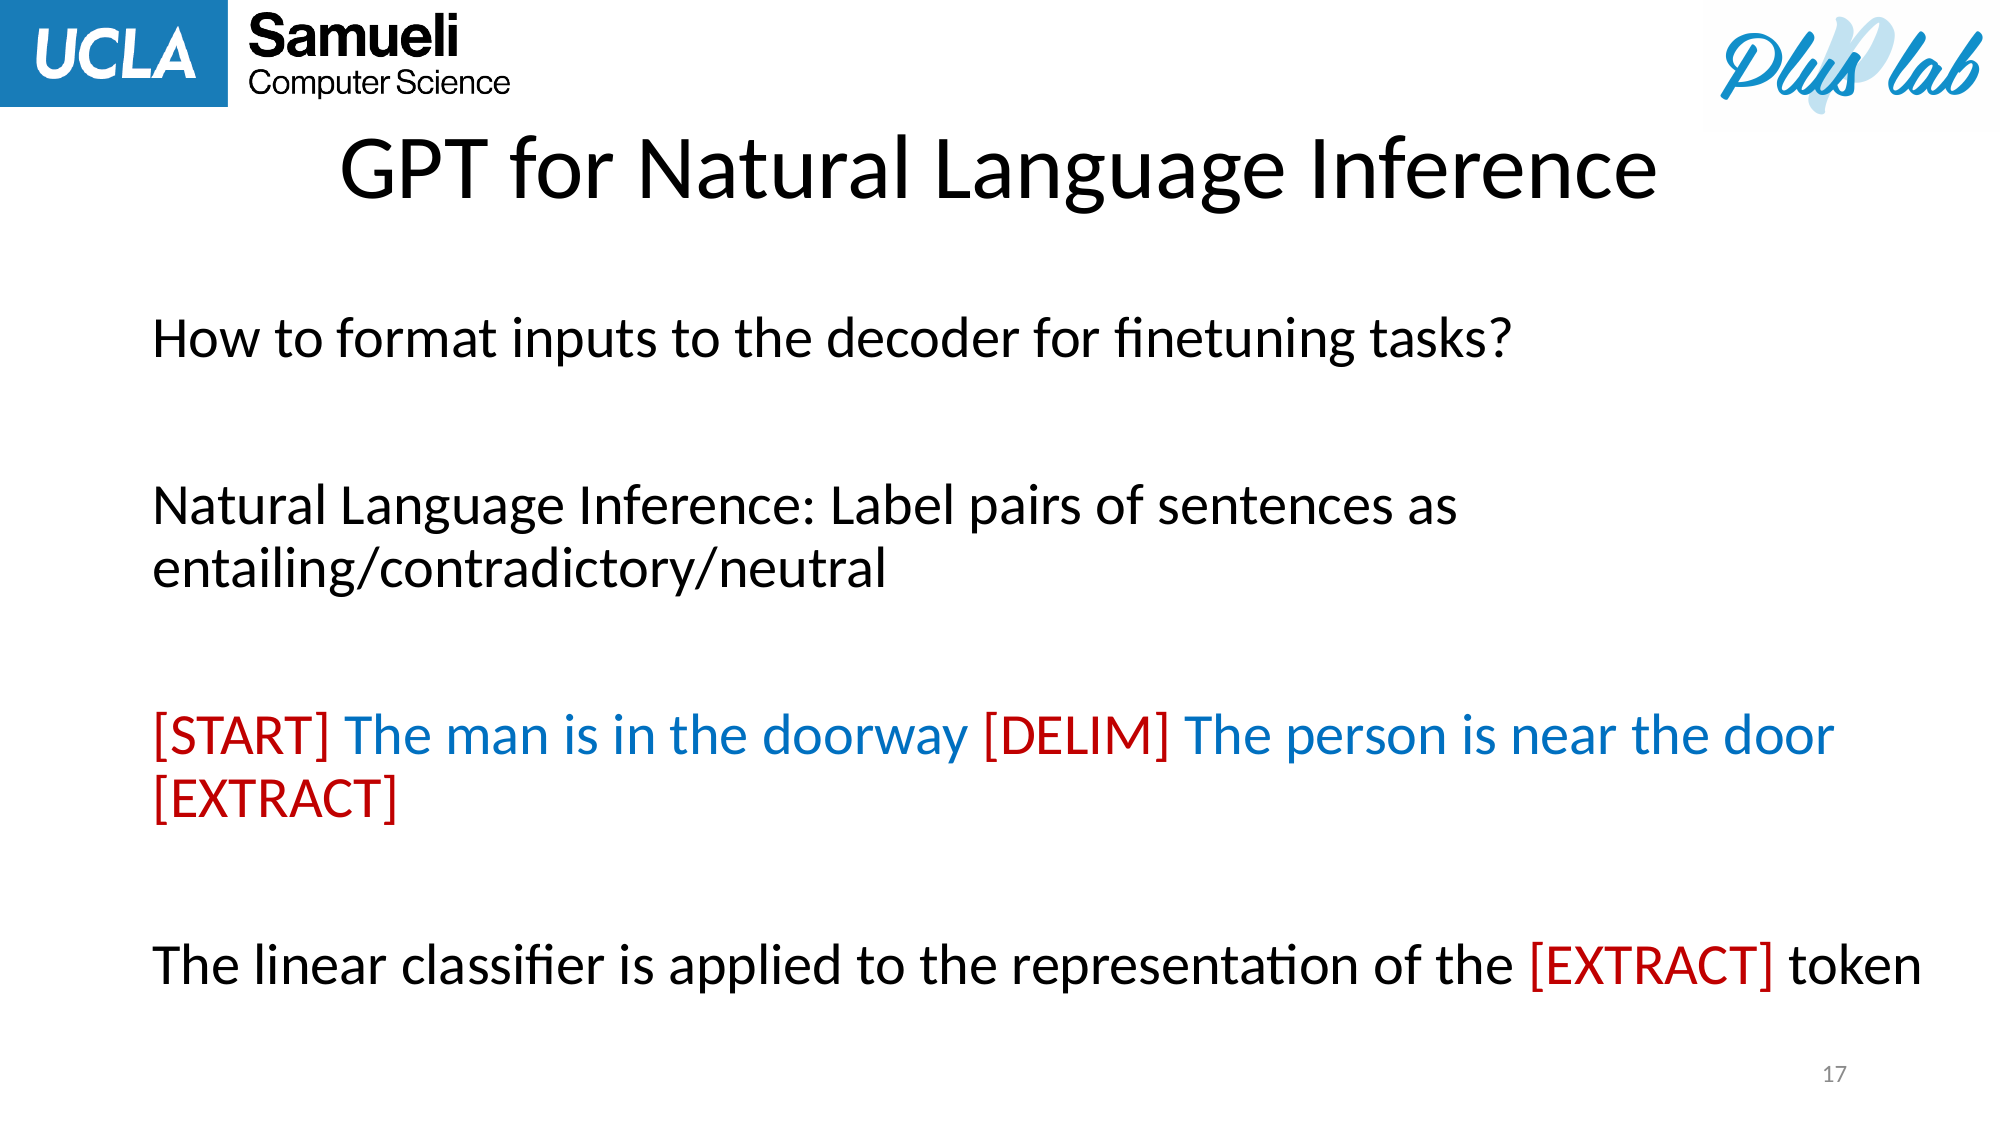

# GPT for Natural Language Inference
How to format inputs to the decoder for finetuning tasks?

Natural Language Inference: Label pairs of sentences as entailing/contradictory/neutral

[START] The man is in the doorway [DELIM] The person is near the door [EXTRACT]

The linear classifier is applied to the representation of the [EXTRACT] token

17